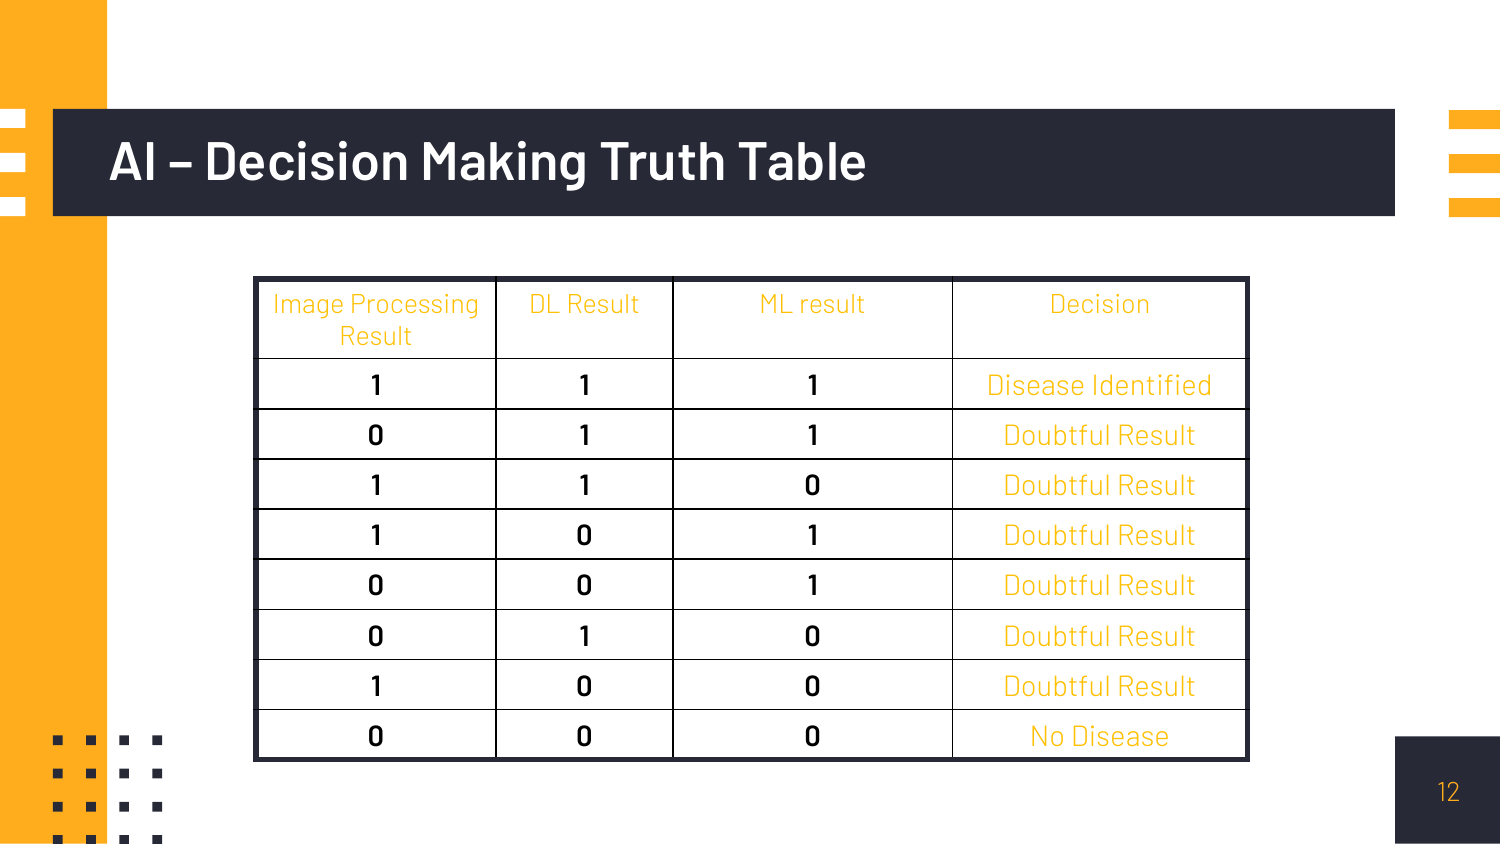

# AI – Decision Making Truth Table
| Image Processing Result | DL Result | ML result | Decision |
| --- | --- | --- | --- |
| 1 | 1 | 1 | Disease Identified |
| 0 | 1 | 1 | Doubtful Result |
| 1 | 1 | 0 | Doubtful Result |
| 1 | 0 | 1 | Doubtful Result |
| 0 | 0 | 1 | Doubtful Result |
| 0 | 1 | 0 | Doubtful Result |
| 1 | 0 | 0 | Doubtful Result |
| 0 | 0 | 0 | No Disease |
12